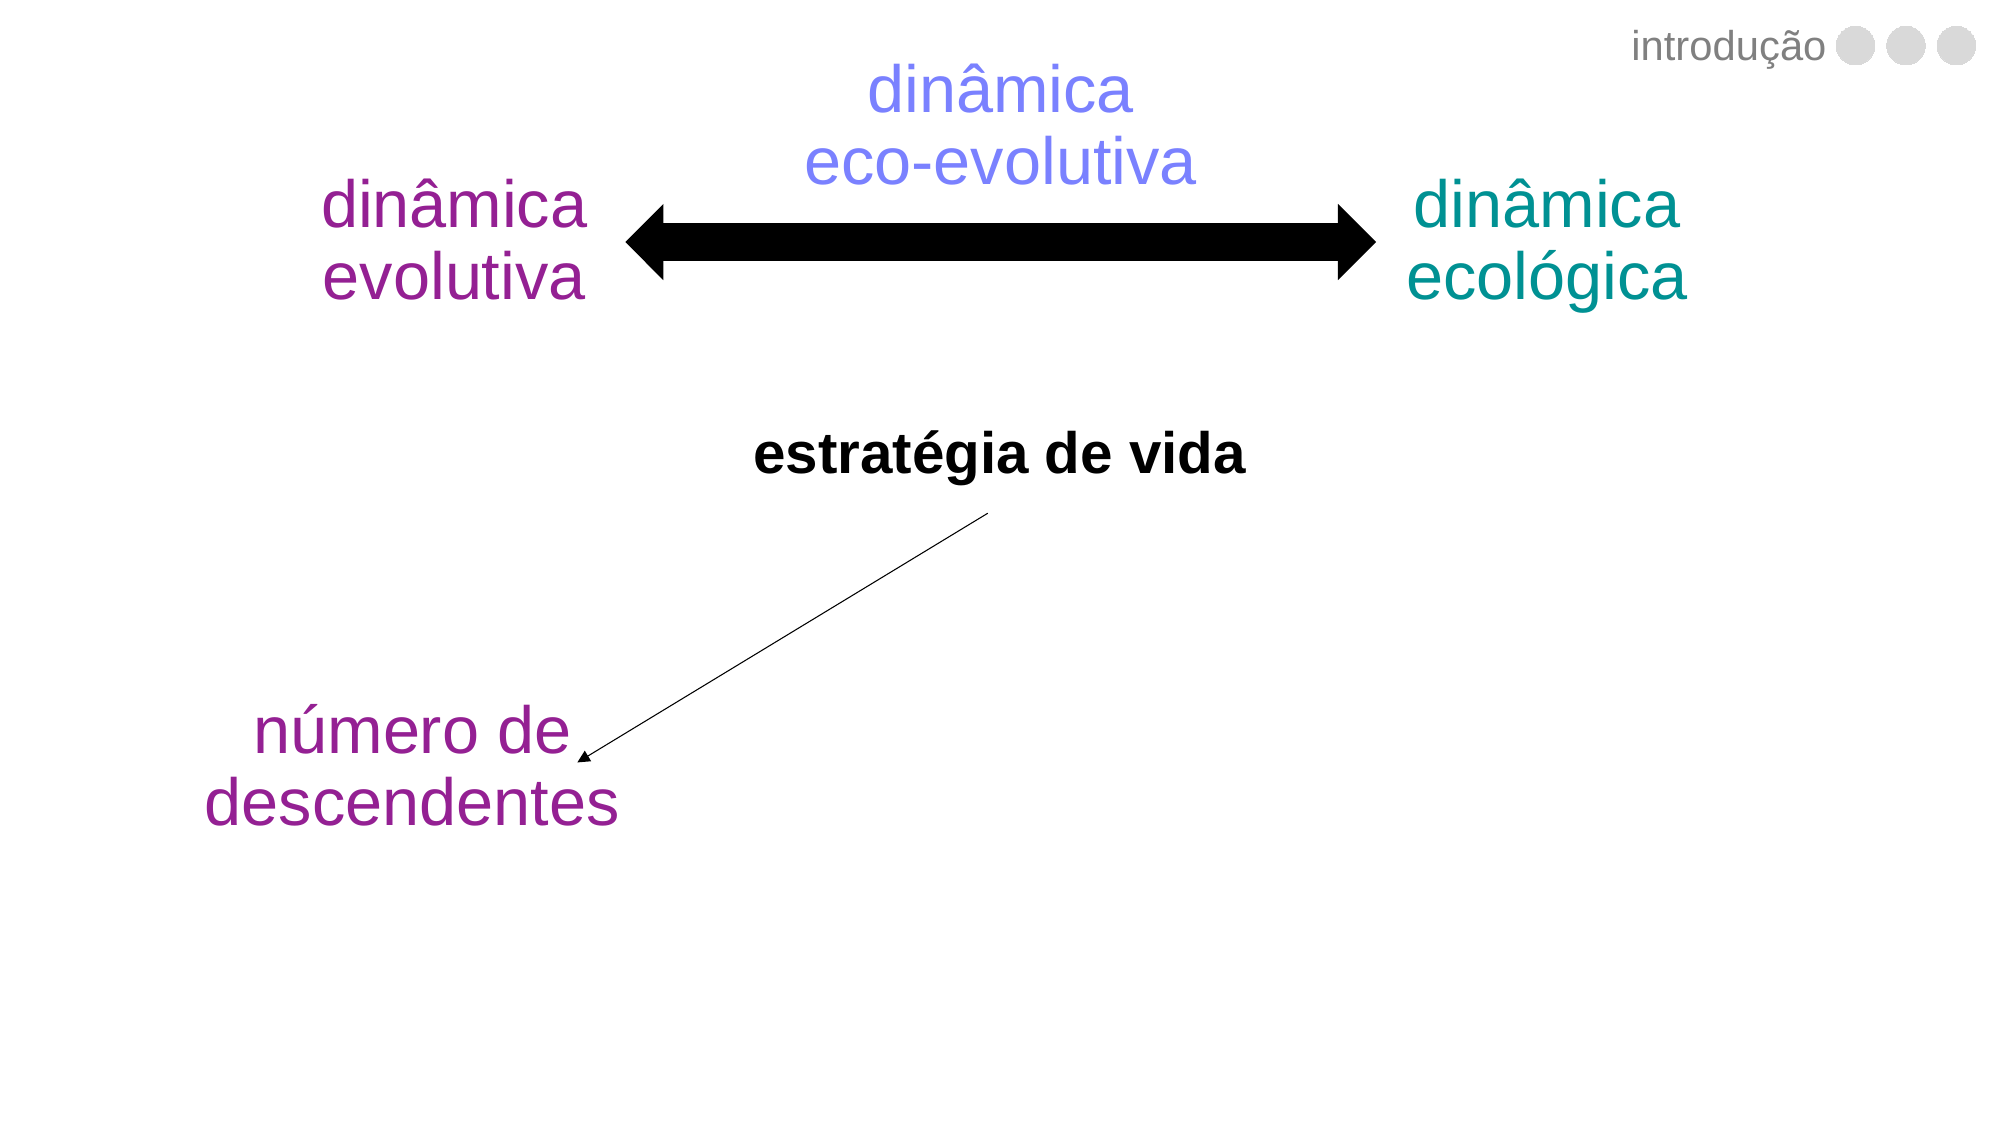

dinâmica
eco-evolutiva
introdução

dinâmica evolutiva
dinâmica ecológica

estratégia de vida
número de descendentes